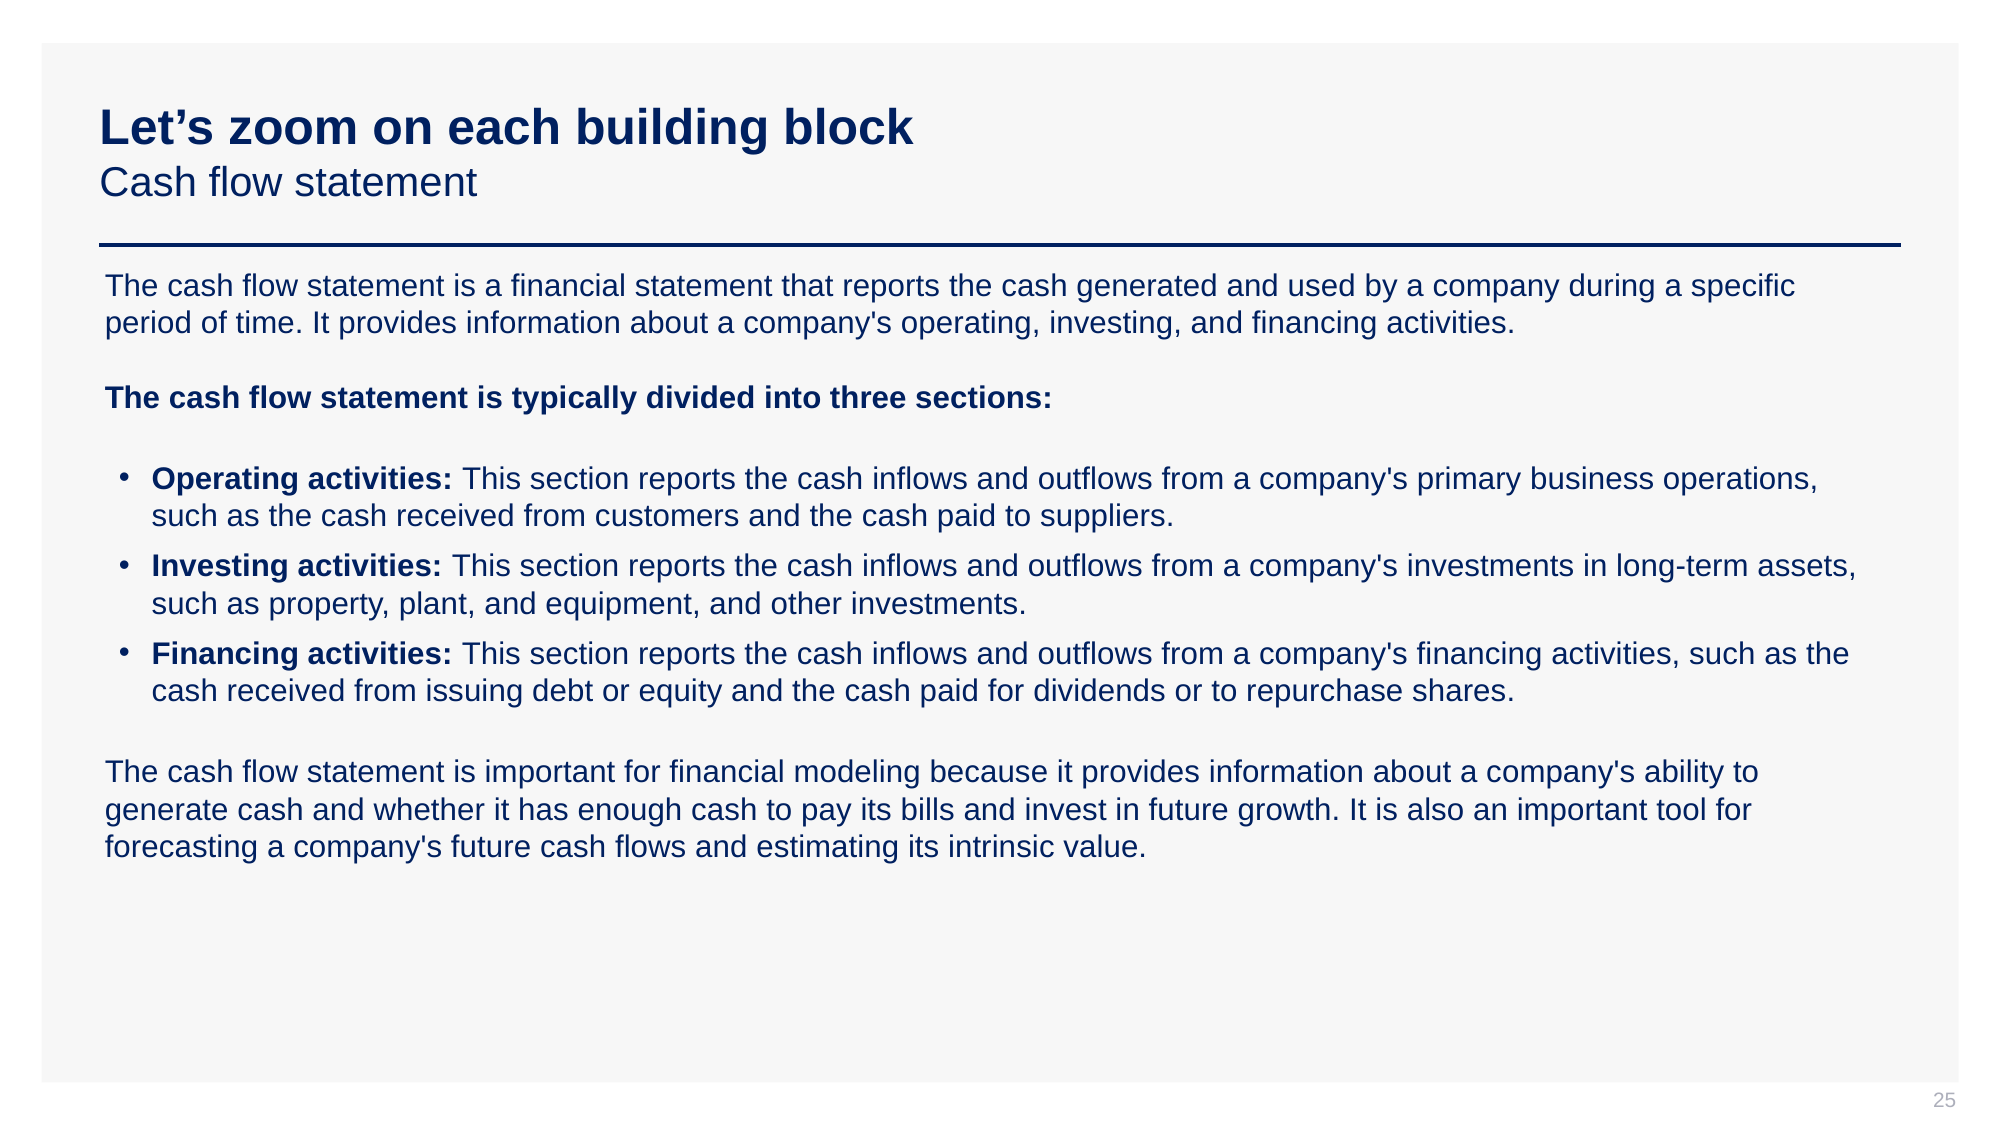

# Let’s zoom on each building block Cash flow statement
The cash flow statement is a financial statement that reports the cash generated and used by a company during a specific period of time. It provides information about a company's operating, investing, and financing activities.

The cash flow statement is typically divided into three sections:

Operating activities: This section reports the cash inflows and outflows from a company's primary business operations, such as the cash received from customers and the cash paid to suppliers.
Investing activities: This section reports the cash inflows and outflows from a company's investments in long-term assets, such as property, plant, and equipment, and other investments.
Financing activities: This section reports the cash inflows and outflows from a company's financing activities, such as the cash received from issuing debt or equity and the cash paid for dividends or to repurchase shares.

The cash flow statement is important for financial modeling because it provides information about a company's ability to generate cash and whether it has enough cash to pay its bills and invest in future growth. It is also an important tool for forecasting a company's future cash flows and estimating its intrinsic value.
25